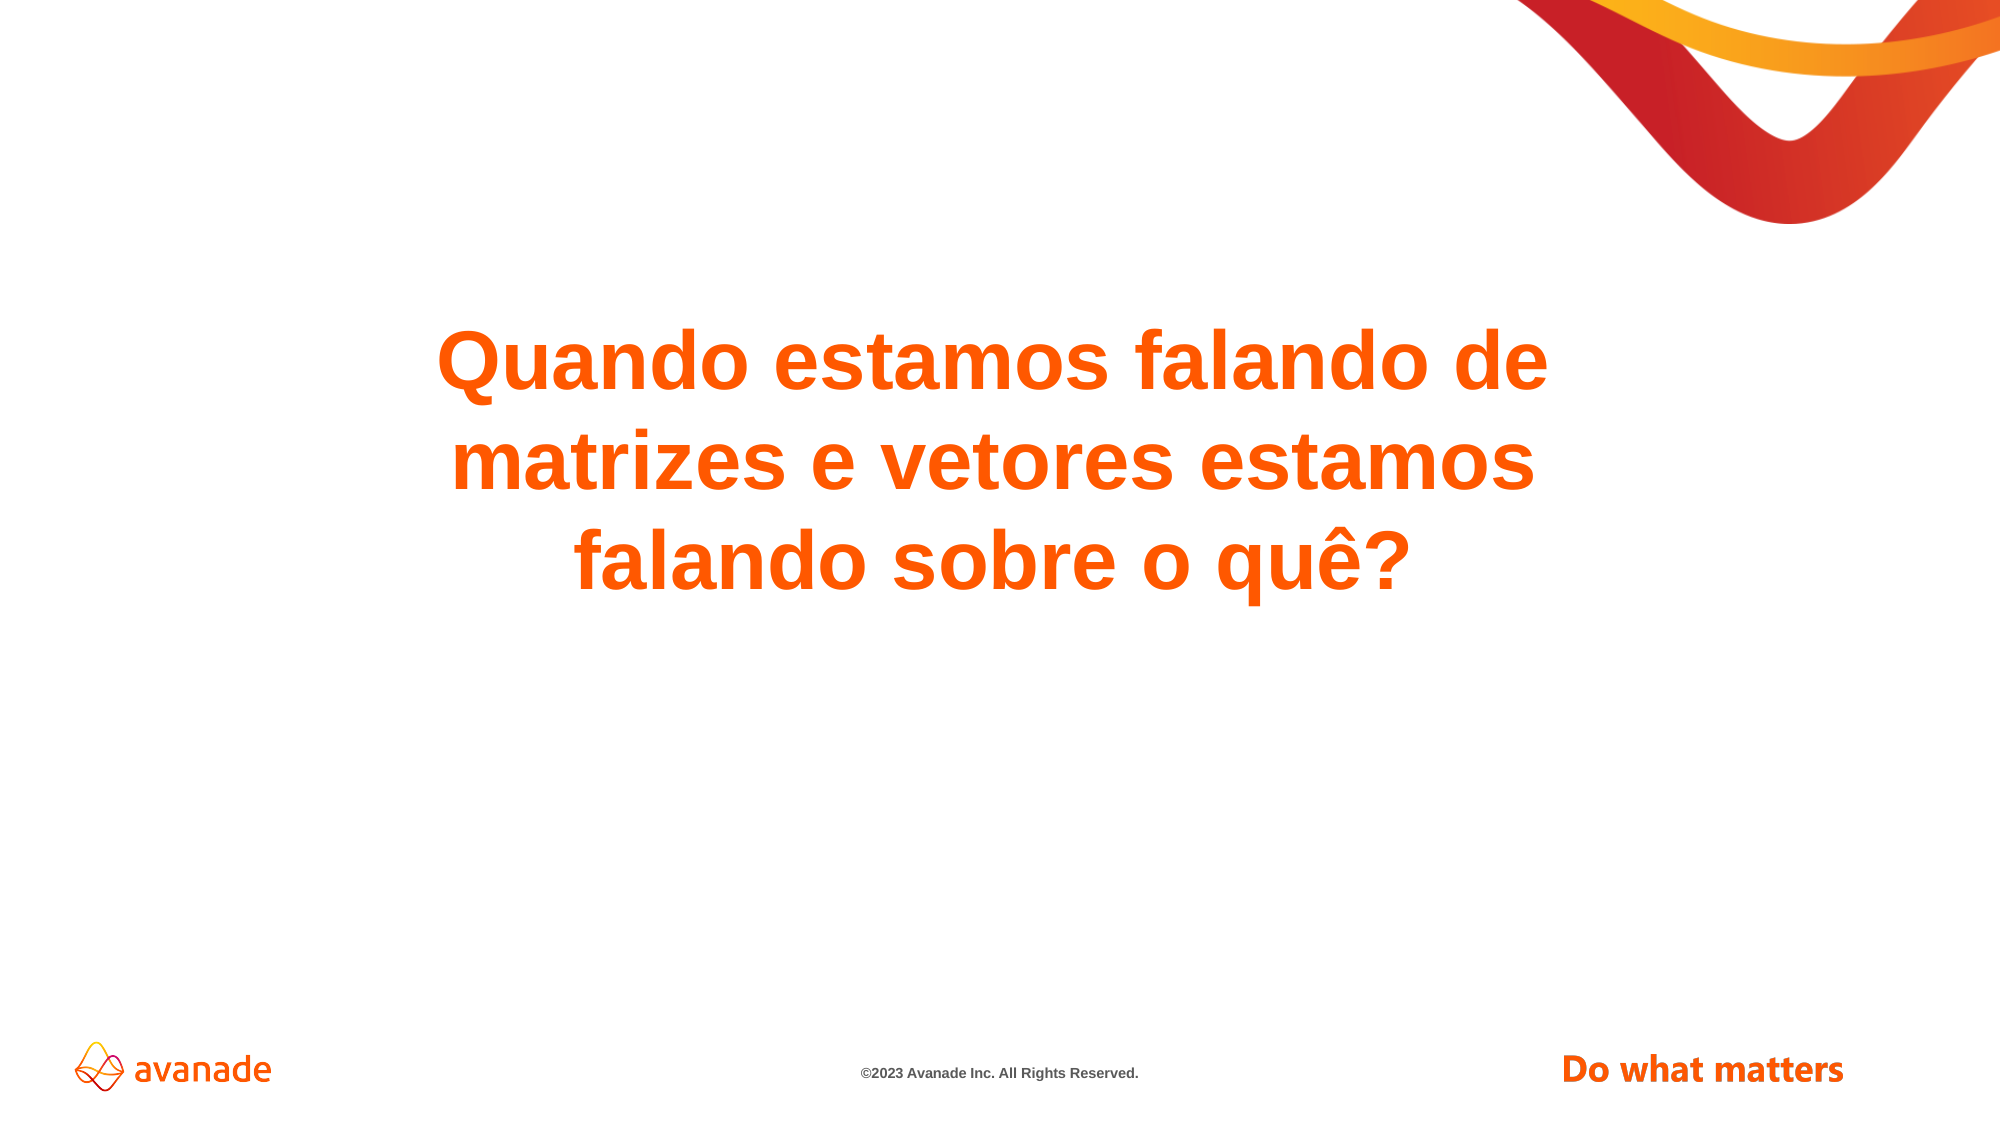

Quando estamos falando de
matrizes e vetores estamos
falando sobre o quê?